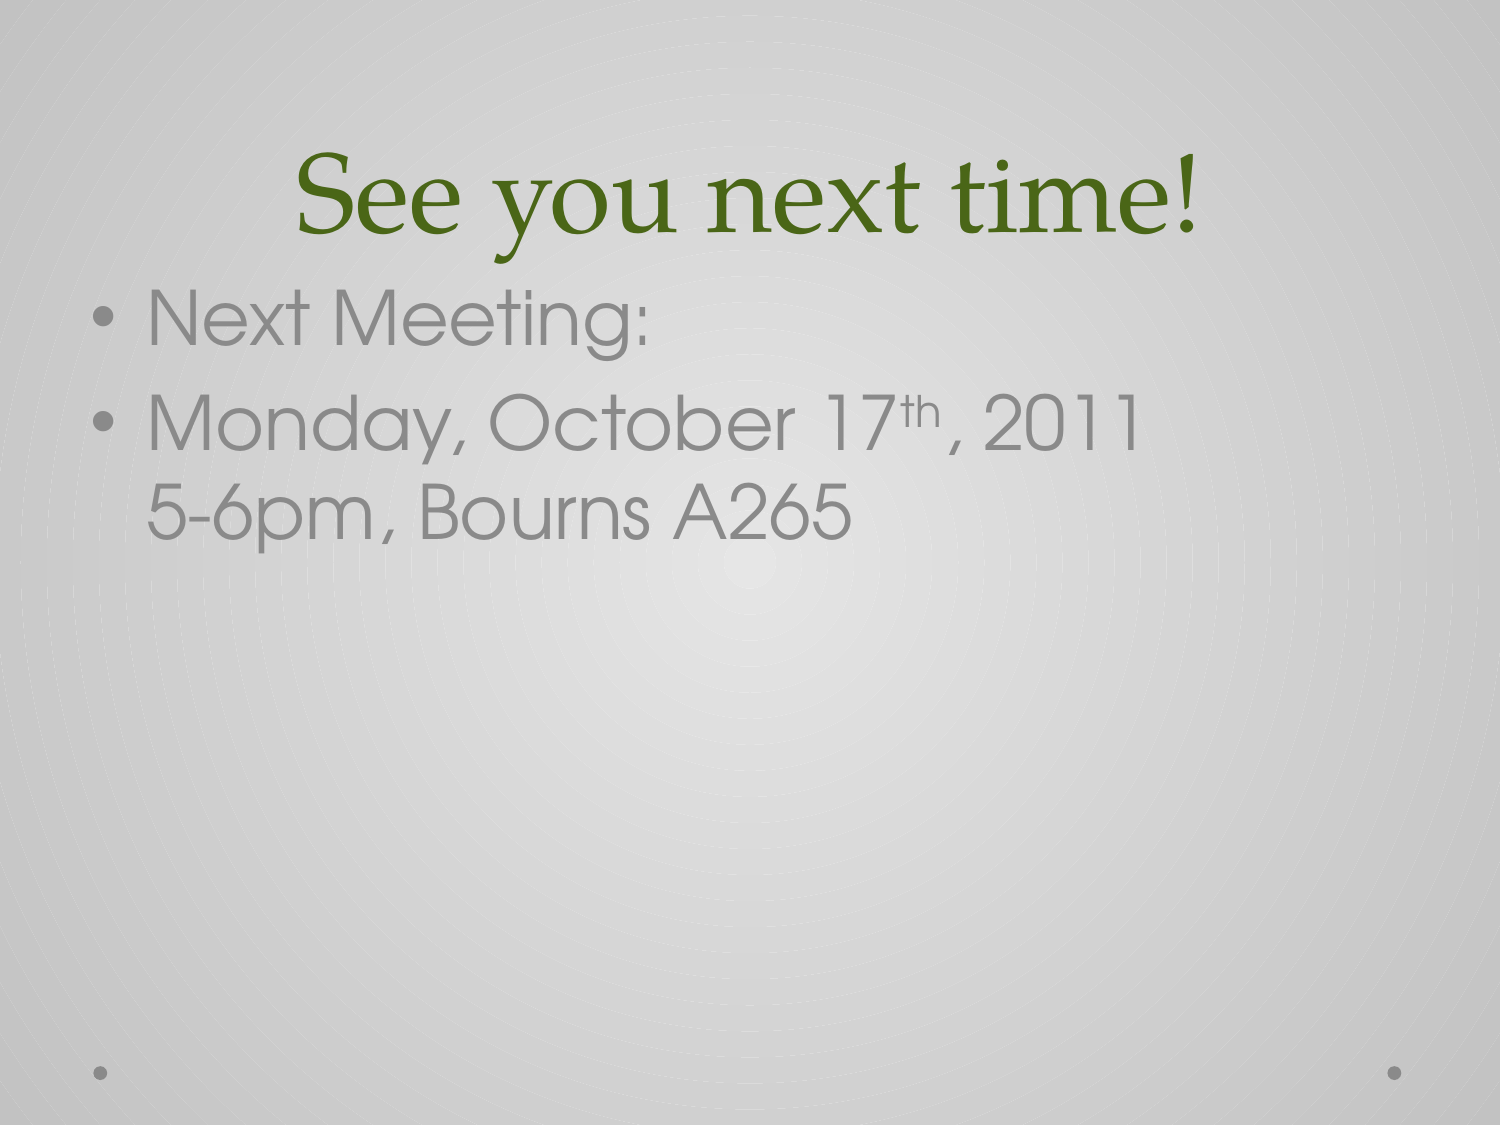

# See you next time!
Next Meeting:
Monday, October 17th, 2011
5-6pm, Bourns A265